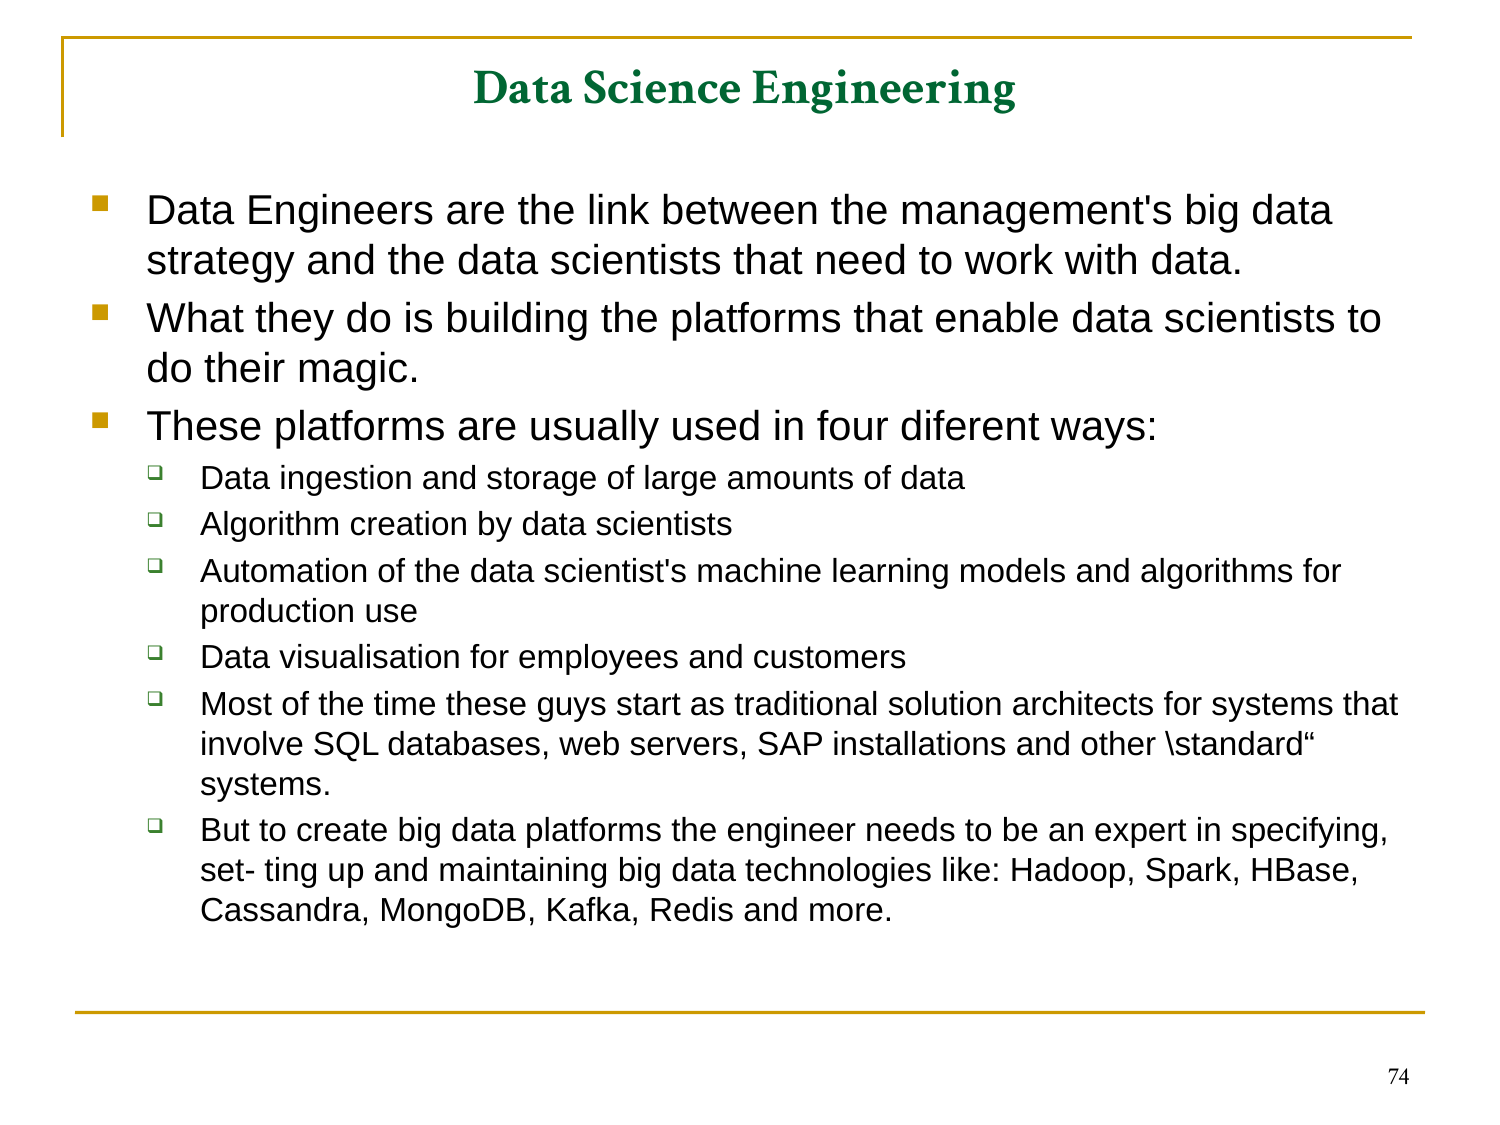

# Data Science Engineering
Data Engineers are the link between the management's big data strategy and the data scientists that need to work with data.
What they do is building the platforms that enable data scientists to do their magic.
These platforms are usually used in four diferent ways:
Data ingestion and storage of large amounts of data
Algorithm creation by data scientists
Automation of the data scientist's machine learning models and algorithms for production use
Data visualisation for employees and customers
Most of the time these guys start as traditional solution architects for systems that involve SQL databases, web servers, SAP installations and other \standard“ systems.
But to create big data platforms the engineer needs to be an expert in specifying, set- ting up and maintaining big data technologies like: Hadoop, Spark, HBase, Cassandra, MongoDB, Kafka, Redis and more.
74